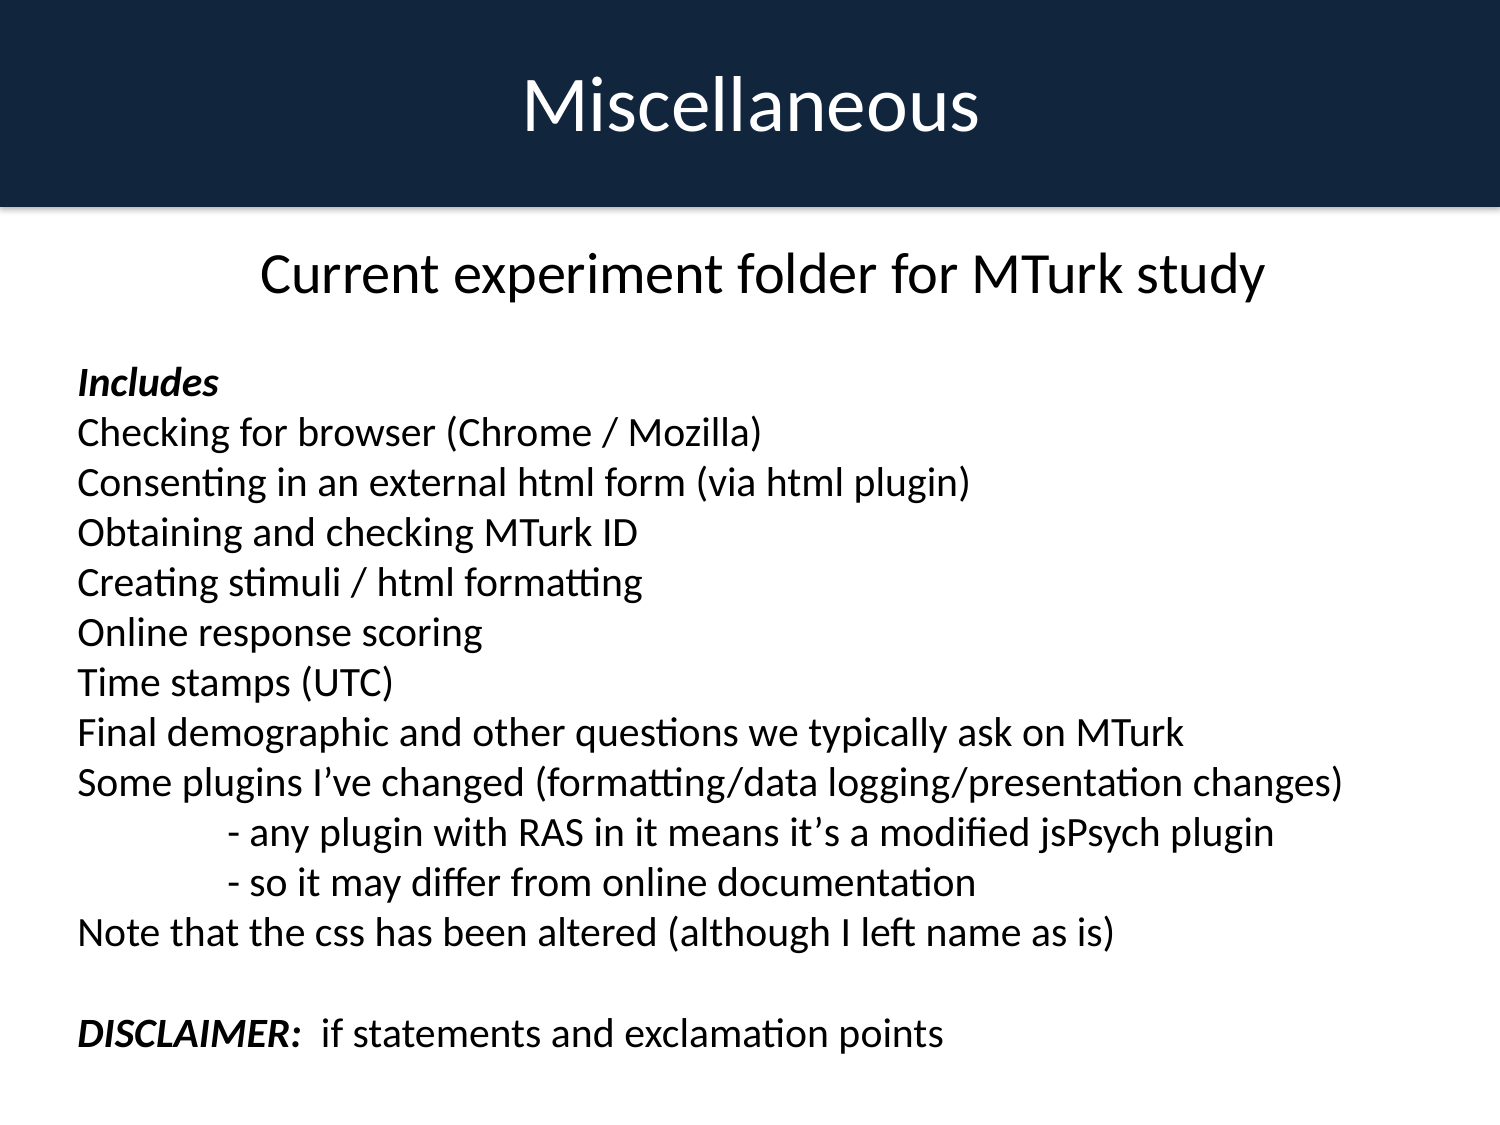

Miscellaneous
Current experiment folder for MTurk study

Includes
Checking for browser (Chrome / Mozilla)
Consenting in an external html form (via html plugin)
Obtaining and checking MTurk ID
Creating stimuli / html formatting
Online response scoring
Time stamps (UTC)
Final demographic and other questions we typically ask on MTurk
Some plugins I’ve changed (formatting/data logging/presentation changes)
	- any plugin with RAS in it means it’s a modified jsPsych plugin
	- so it may differ from online documentation
Note that the css has been altered (although I left name as is)

DISCLAIMER:  if statements and exclamation points